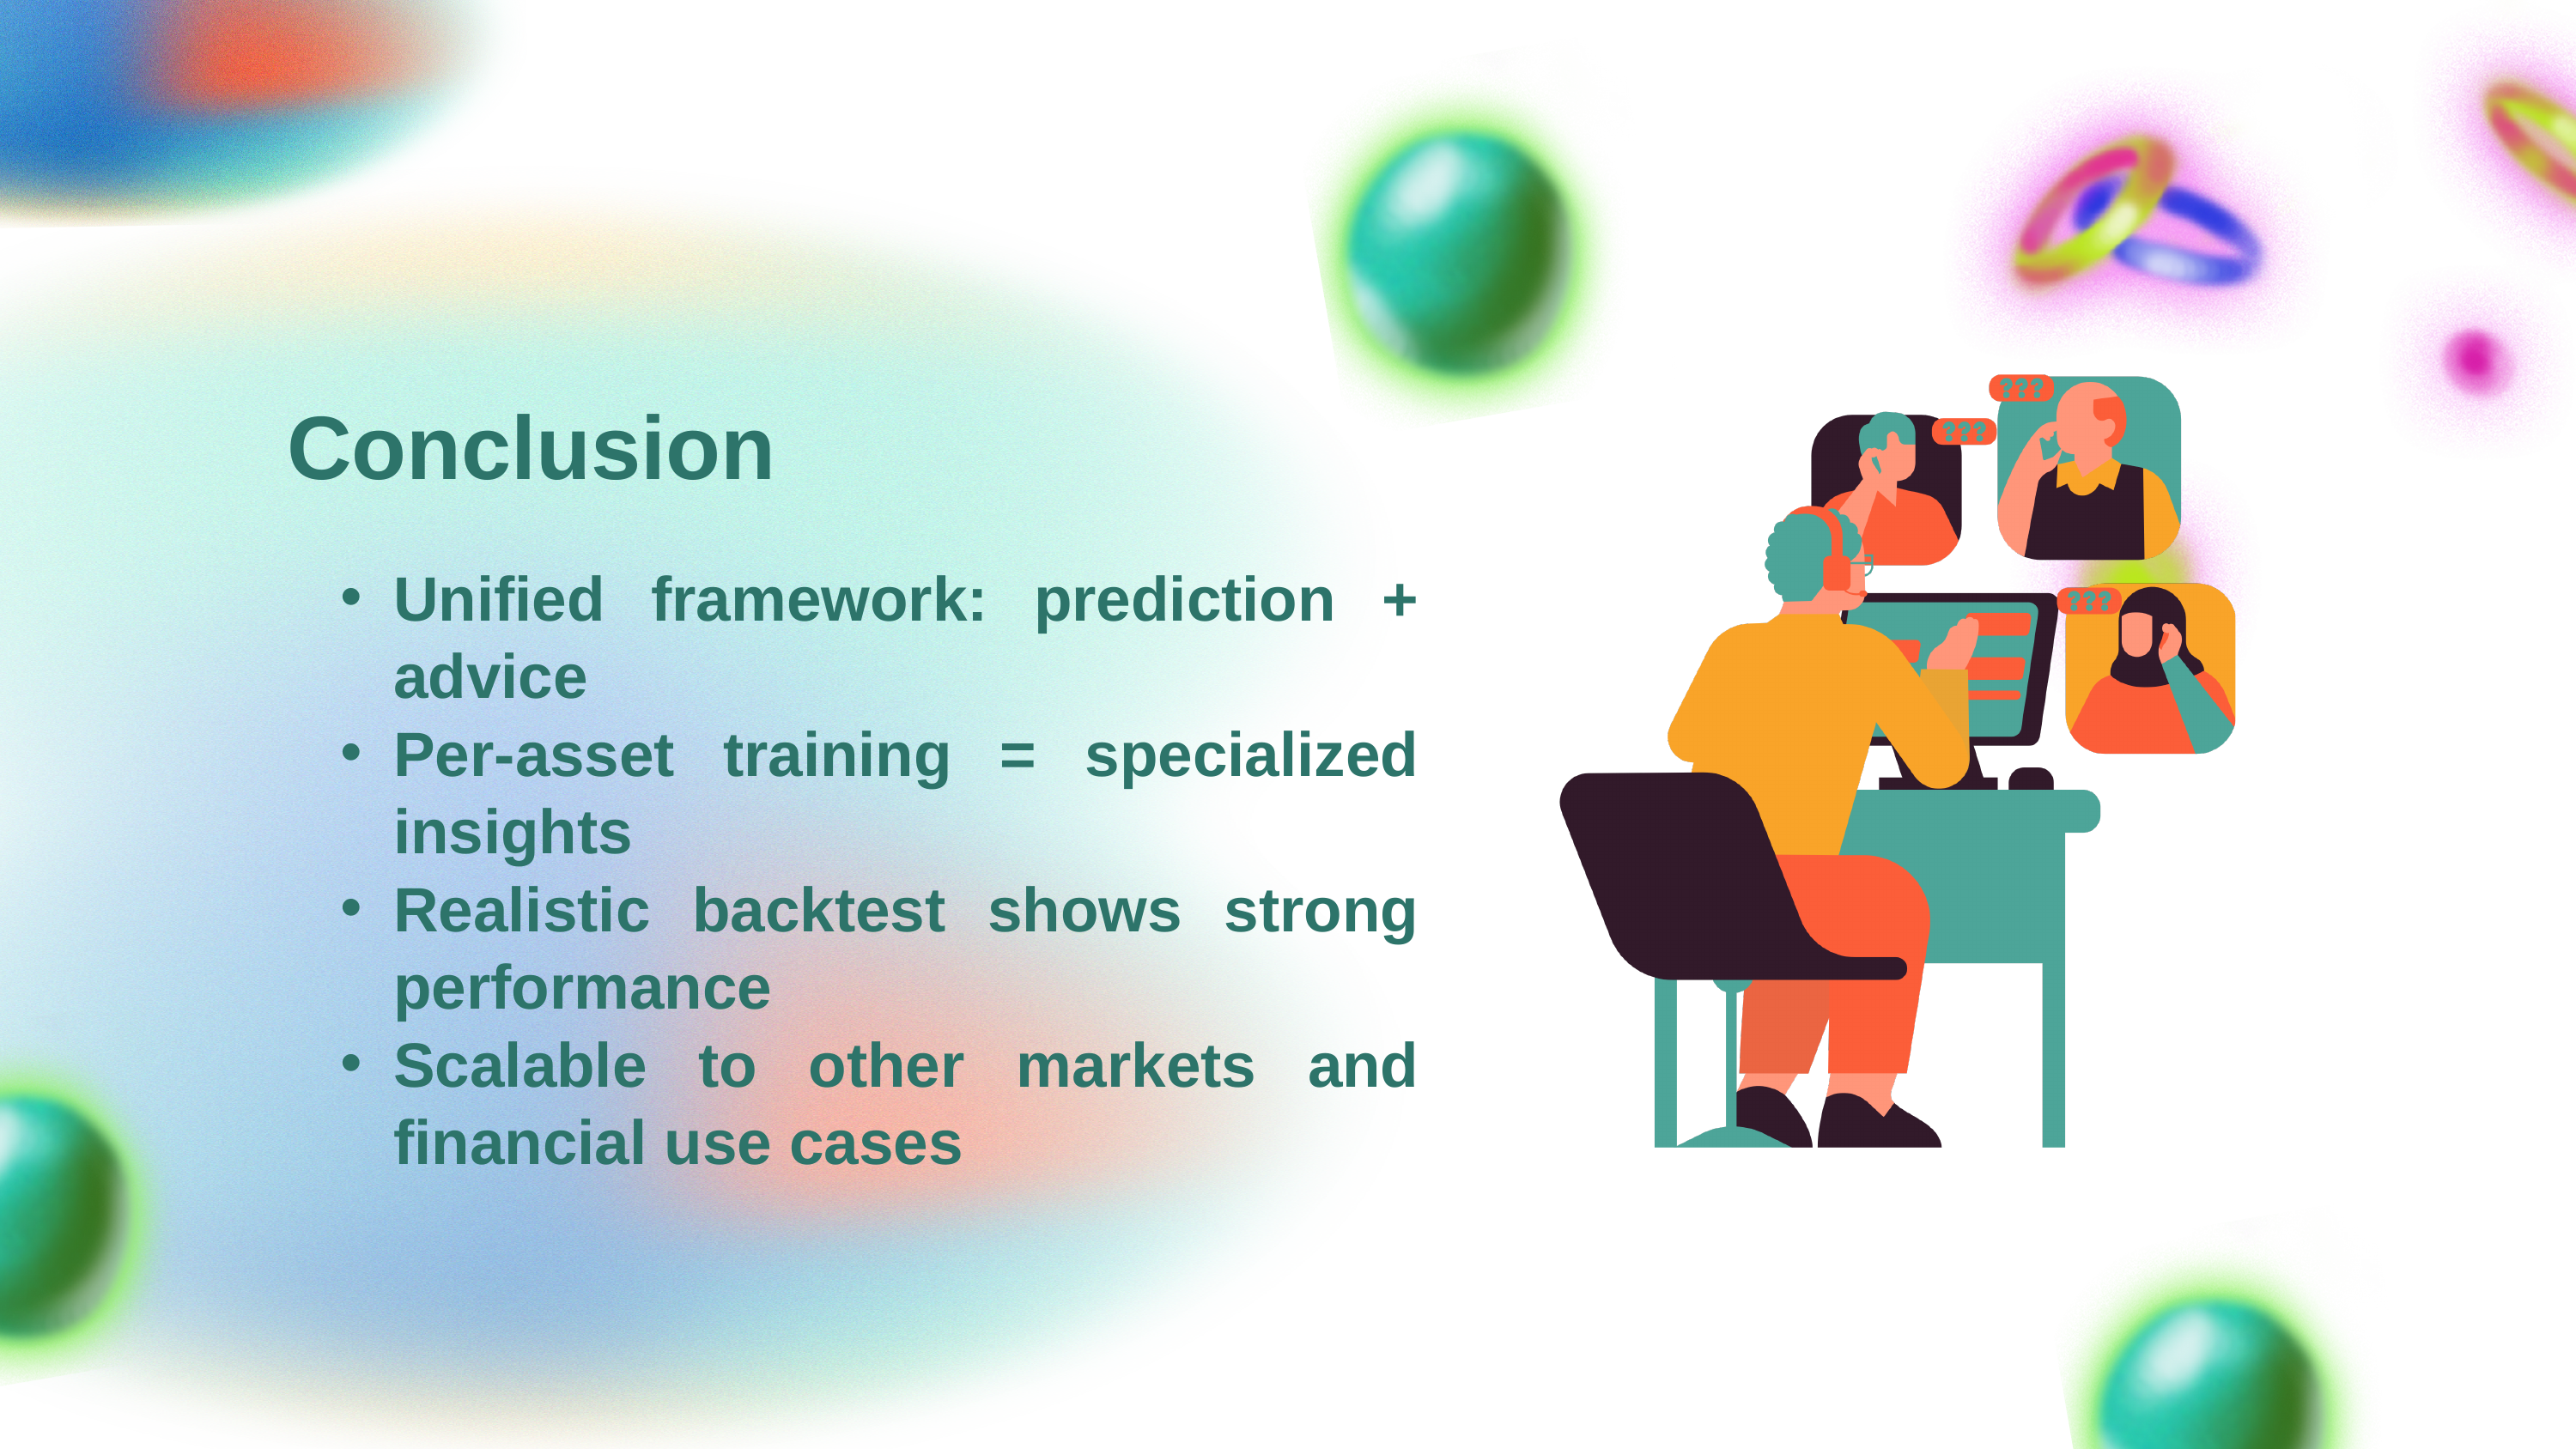

Conclusion

Unified framework: prediction + advice
Per-asset training = specialized insights
Realistic backtest shows strong performance
Scalable to other markets and financial use cases